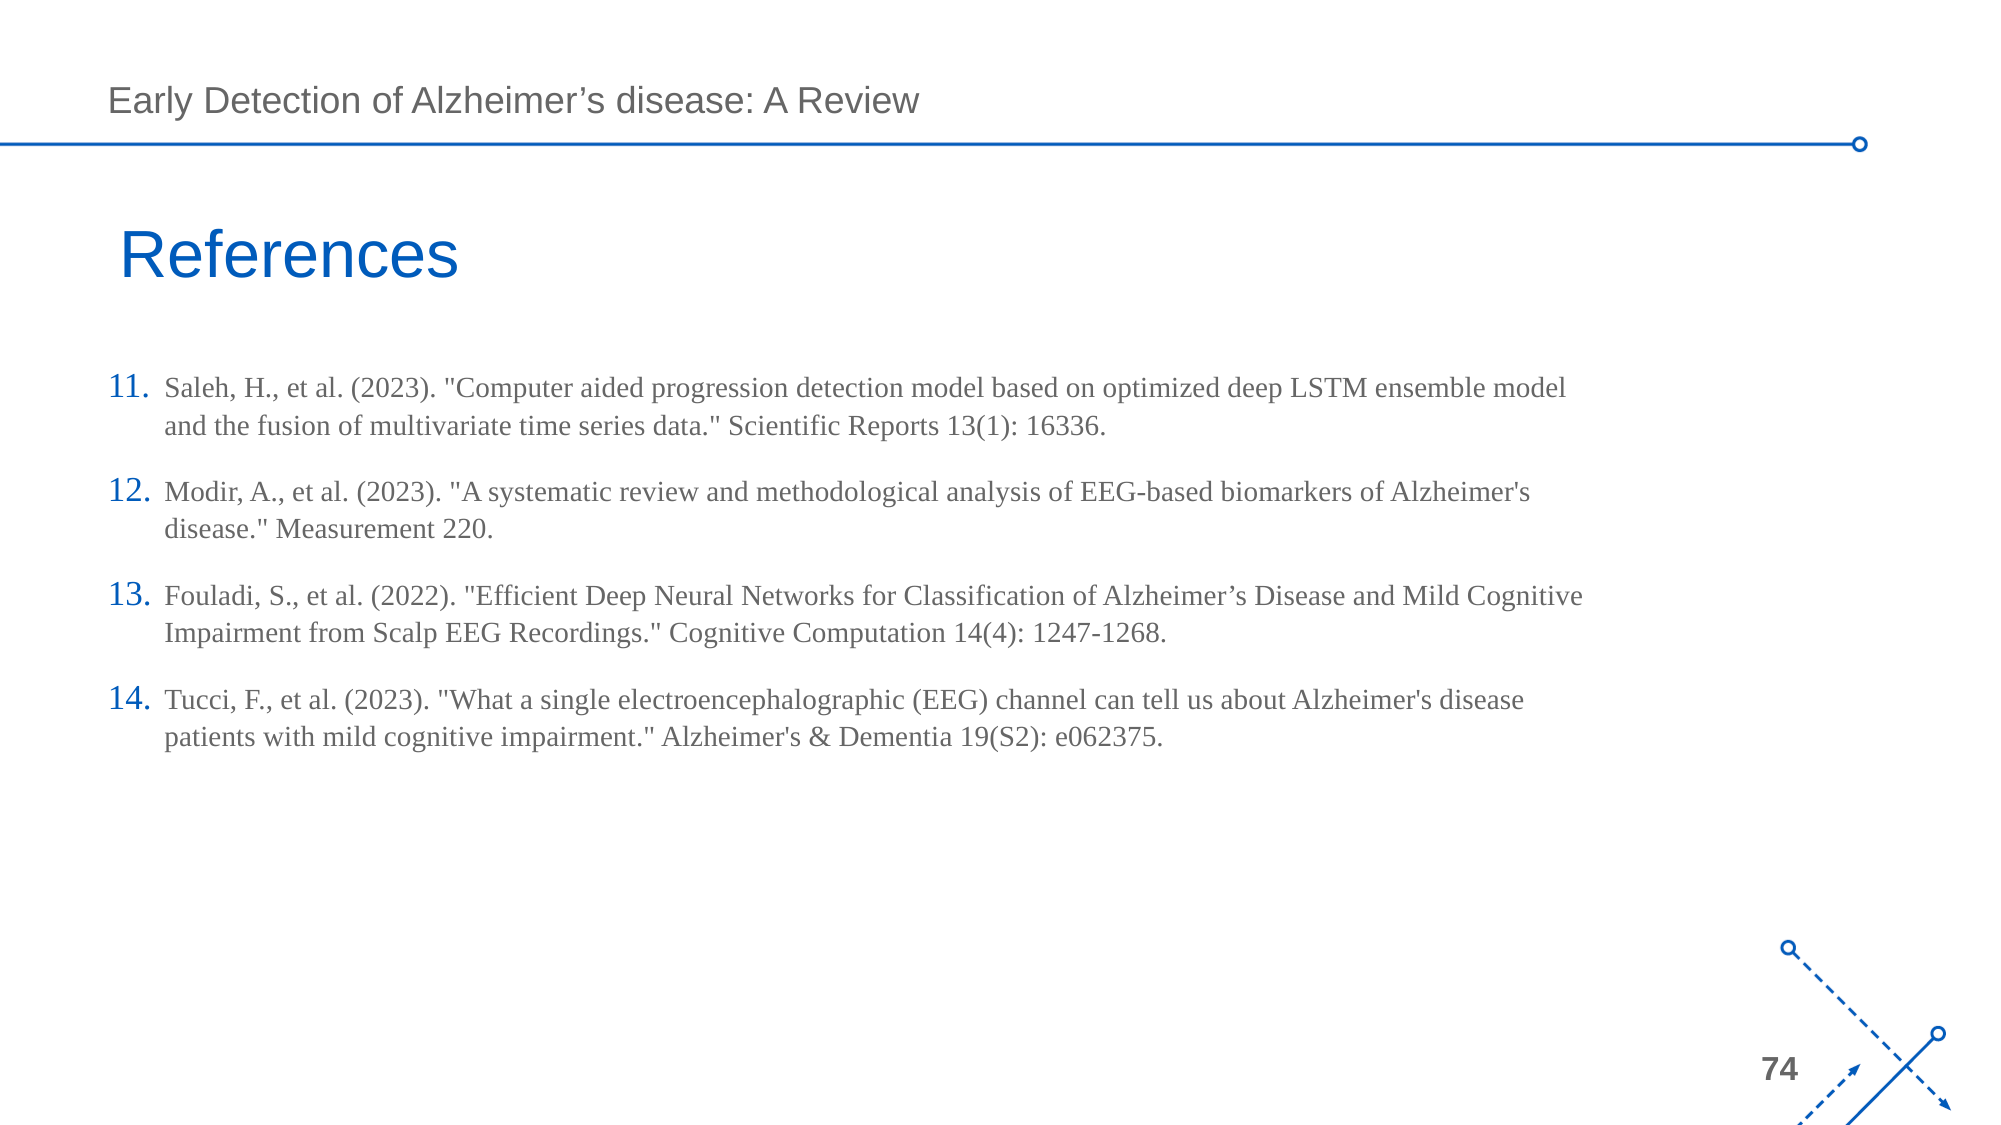

# References
Saleh, H., et al. (2023). "Computer aided progression detection model based on optimized deep LSTM ensemble model and the fusion of multivariate time series data." Scientific Reports 13(1): 16336.
Modir, A., et al. (2023). "A systematic review and methodological analysis of EEG-based biomarkers of Alzheimer's disease." Measurement 220.
Fouladi, S., et al. (2022). "Efficient Deep Neural Networks for Classification of Alzheimer’s Disease and Mild Cognitive Impairment from Scalp EEG Recordings." Cognitive Computation 14(4): 1247-1268.
Tucci, F., et al. (2023). "What a single electroencephalographic (EEG) channel can tell us about Alzheimer's disease patients with mild cognitive impairment." Alzheimer's & Dementia 19(S2): e062375.